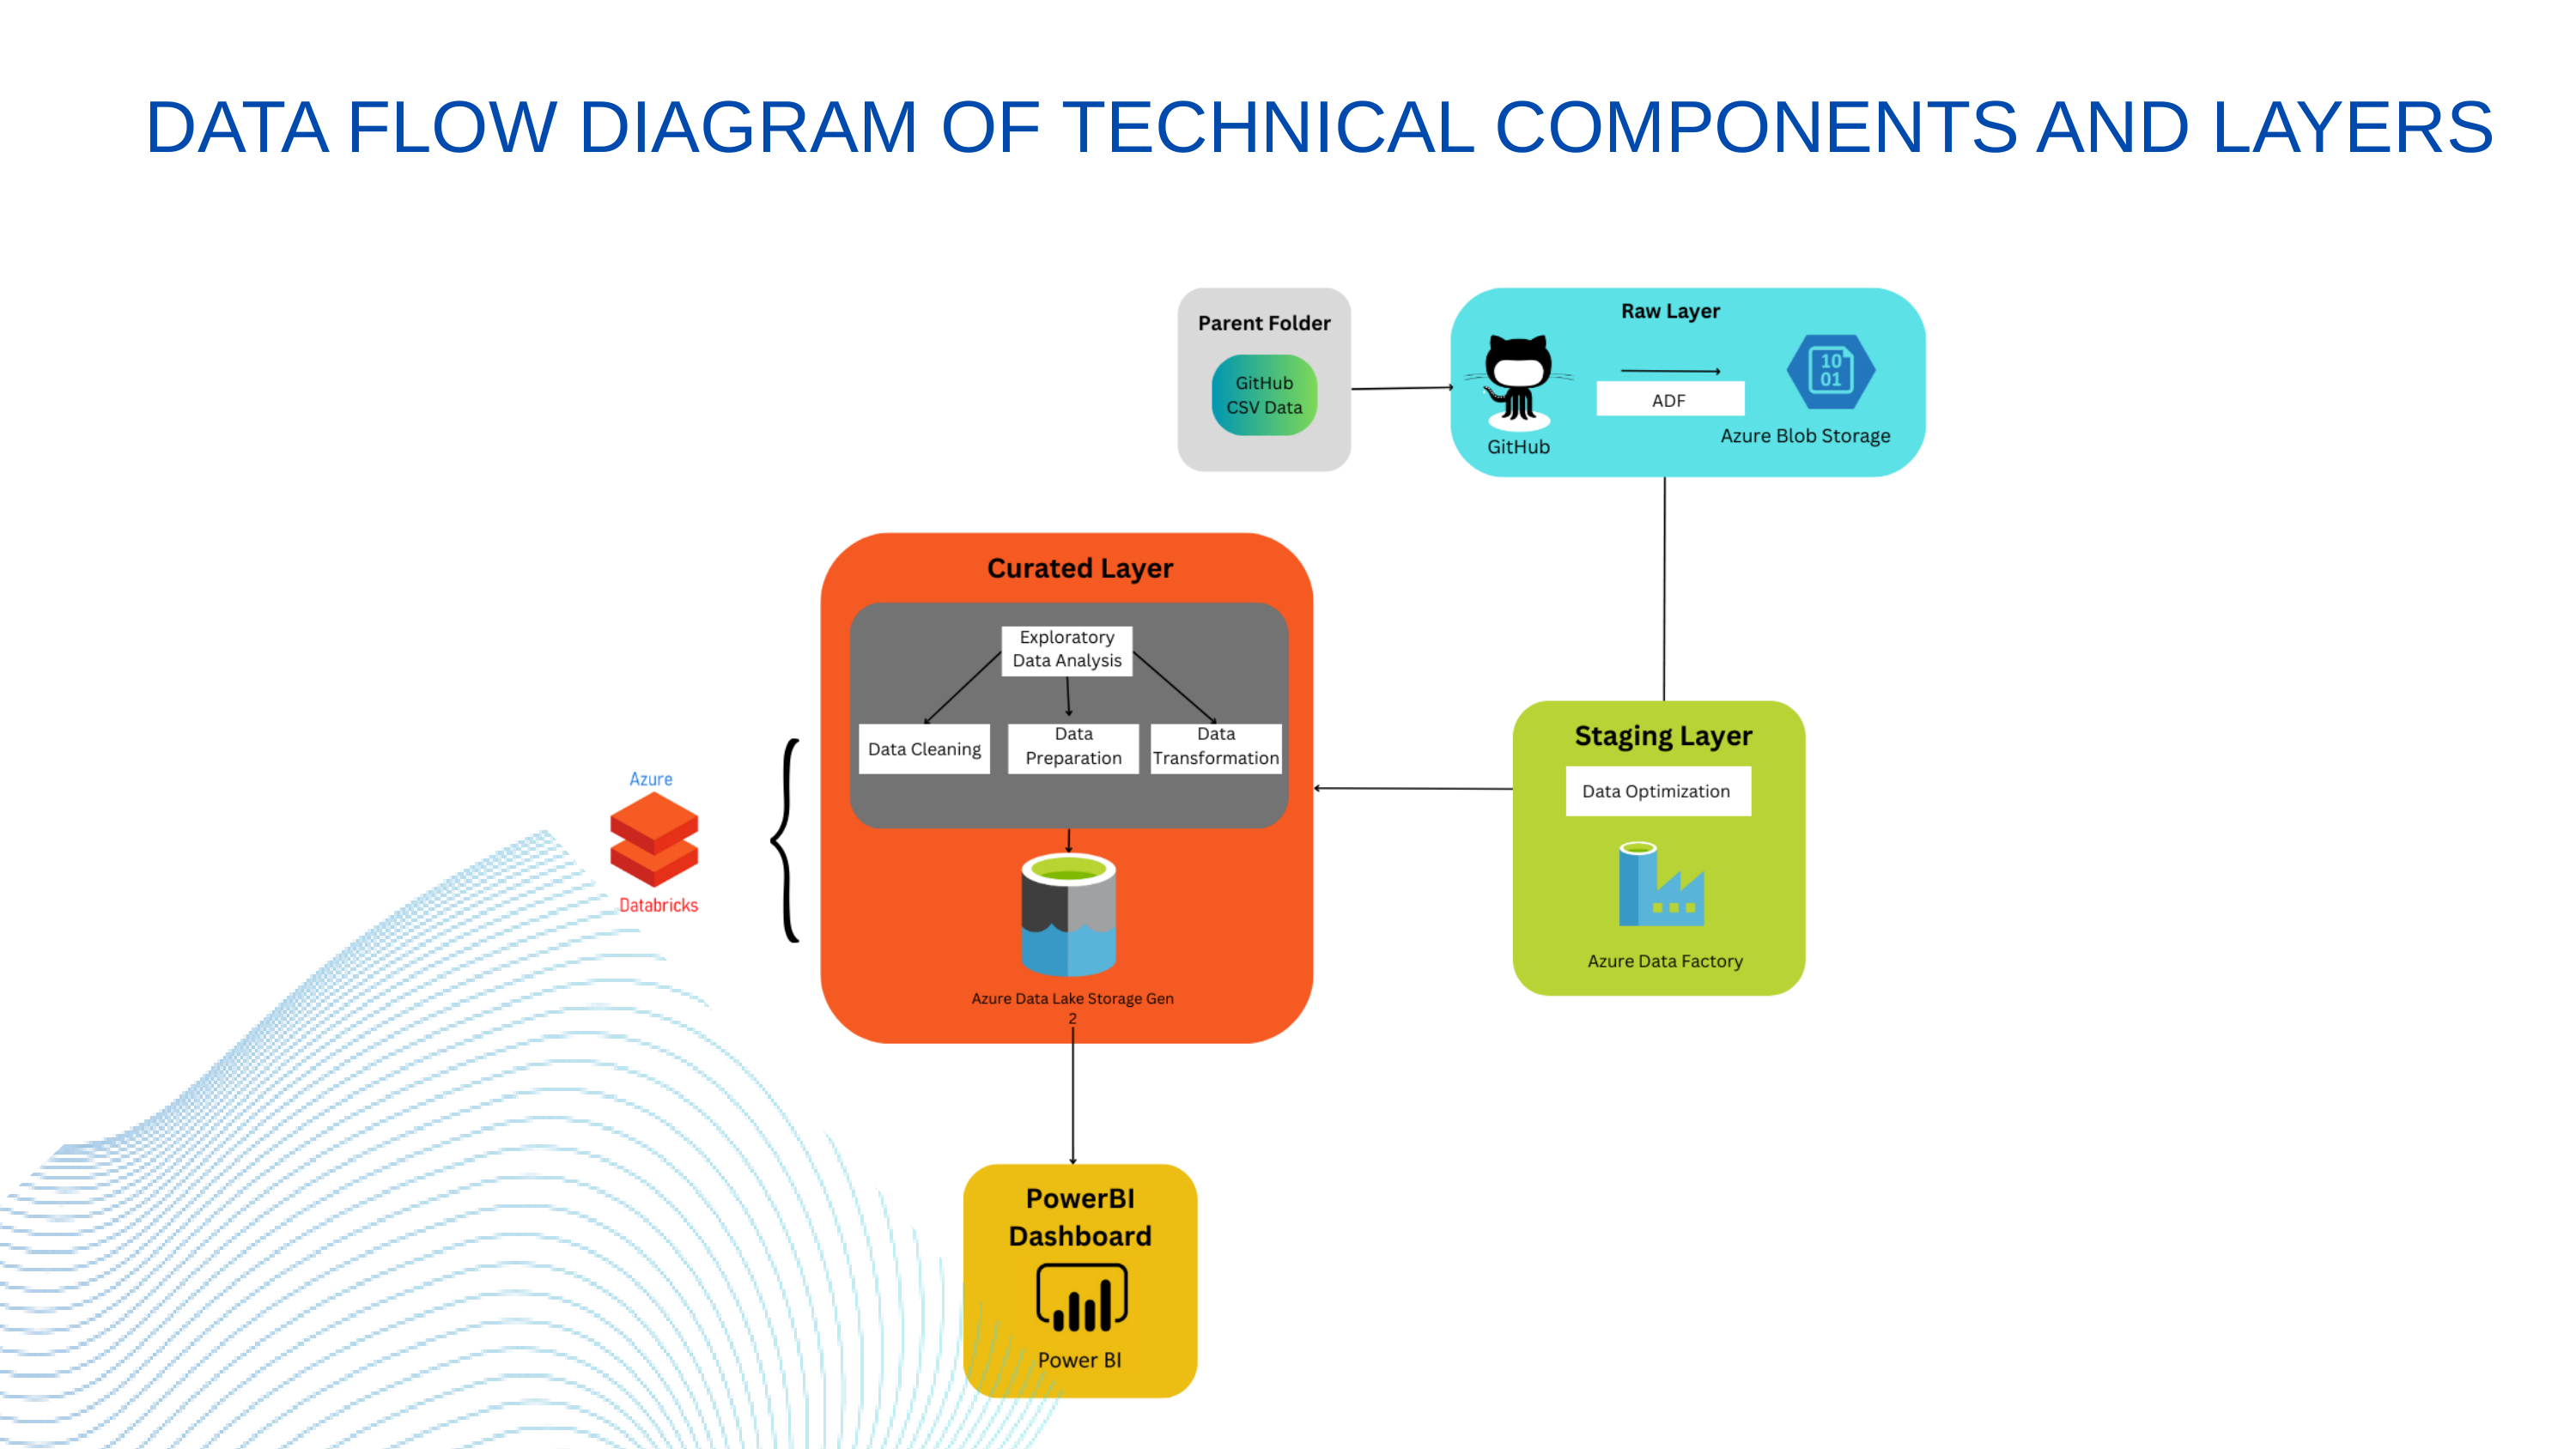

DATA FLOW DIAGRAM OF TECHNICAL COMPONENTS AND LAYERS